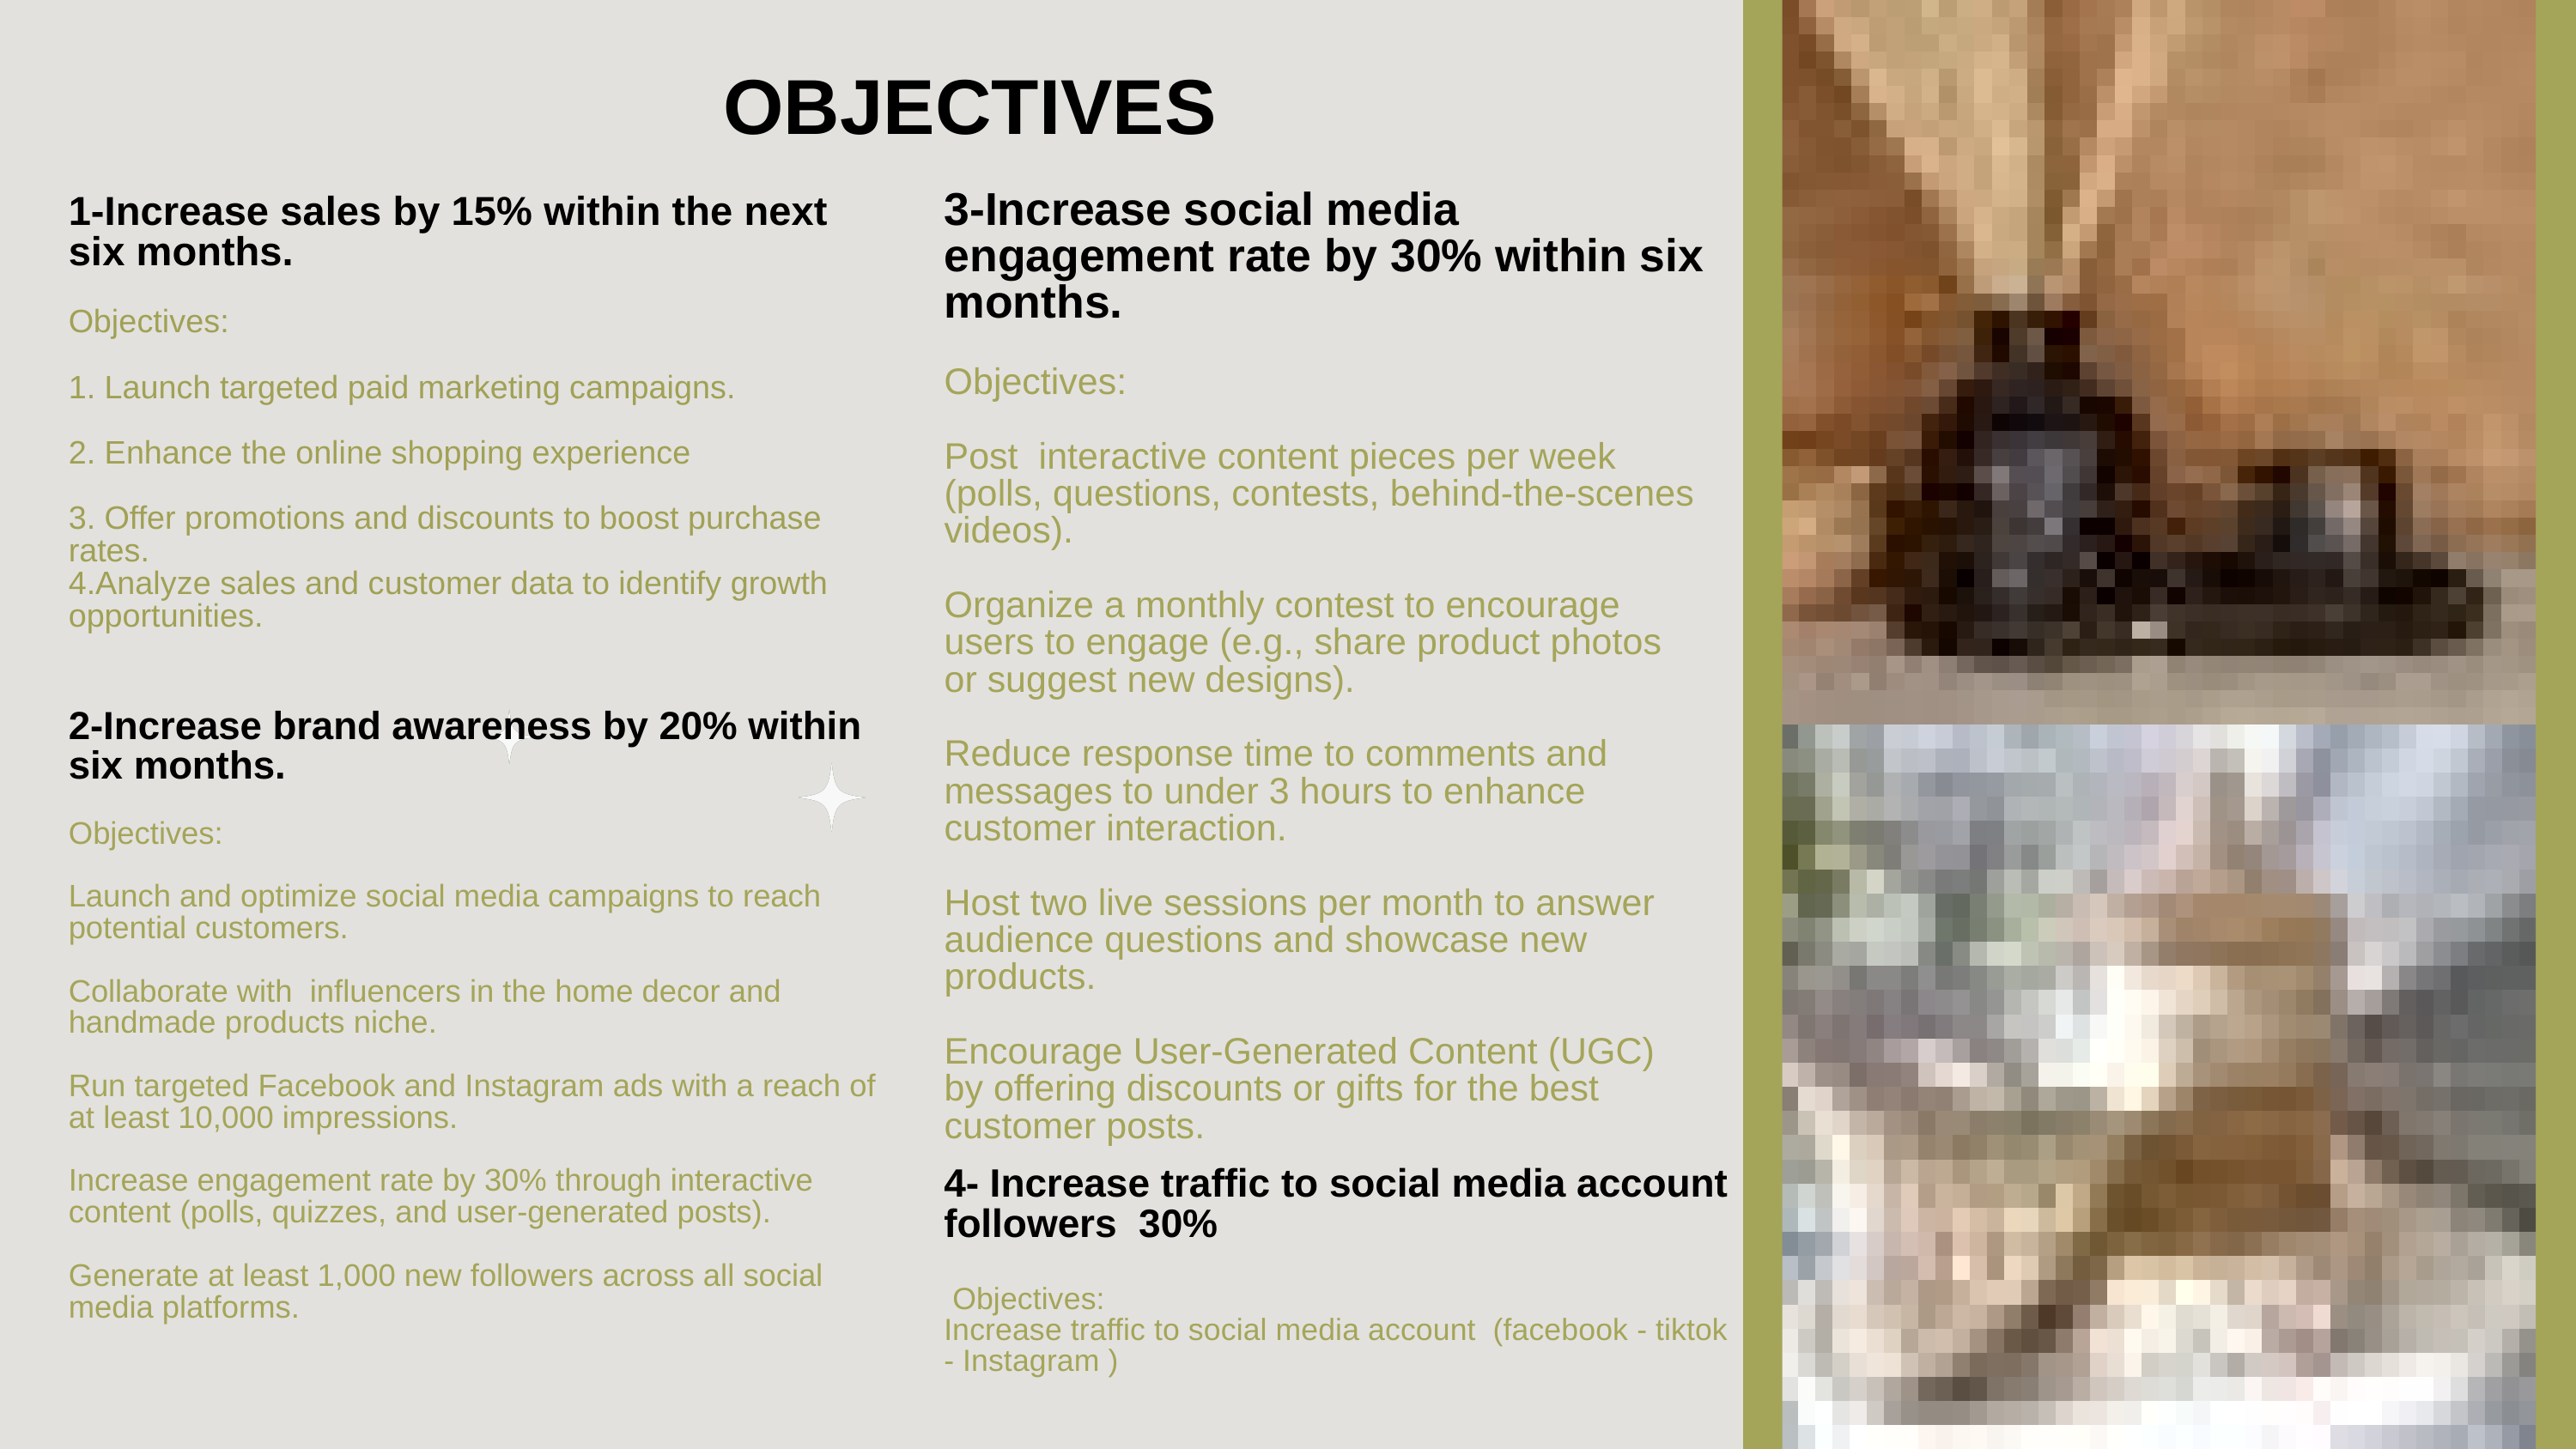

OBJECTIVES
3-Increase social media engagement rate by 30% within six months.

Objectives:

Post  interactive content pieces per week (polls, questions, contests, behind-the-scenes videos).

Organize a monthly contest to encourage users to engage (e.g., share product photos or suggest new designs).

Reduce response time to comments and messages to under 3 hours to enhance customer interaction.

Host two live sessions per month to answer audience questions and showcase new products.

Encourage User-Generated Content (UGC) by offering discounts or gifts for the best customer posts.

1-Increase sales by 15% within the next six months.

Objectives:

1. Launch targeted paid marketing campaigns.

2. Enhance the online shopping experience

3. Offer promotions and discounts to boost purchase rates.
4.Analyze sales and customer data to identify growth opportunities.

2-Increase brand awareness by 20% within six months.

Objectives:

Launch and optimize social media campaigns to reach potential customers.

Collaborate with  influencers in the home decor and handmade products niche.

Run targeted Facebook and Instagram ads with a reach of at least 10,000 impressions.

Increase engagement rate by 30% through interactive content (polls, quizzes, and user-generated posts).

Generate at least 1,000 new followers across all social media platforms.

4- Increase traffic to social media account followers  30%

 Objectives:
Increase traffic to social media account  (facebook - tiktok - Instagram )